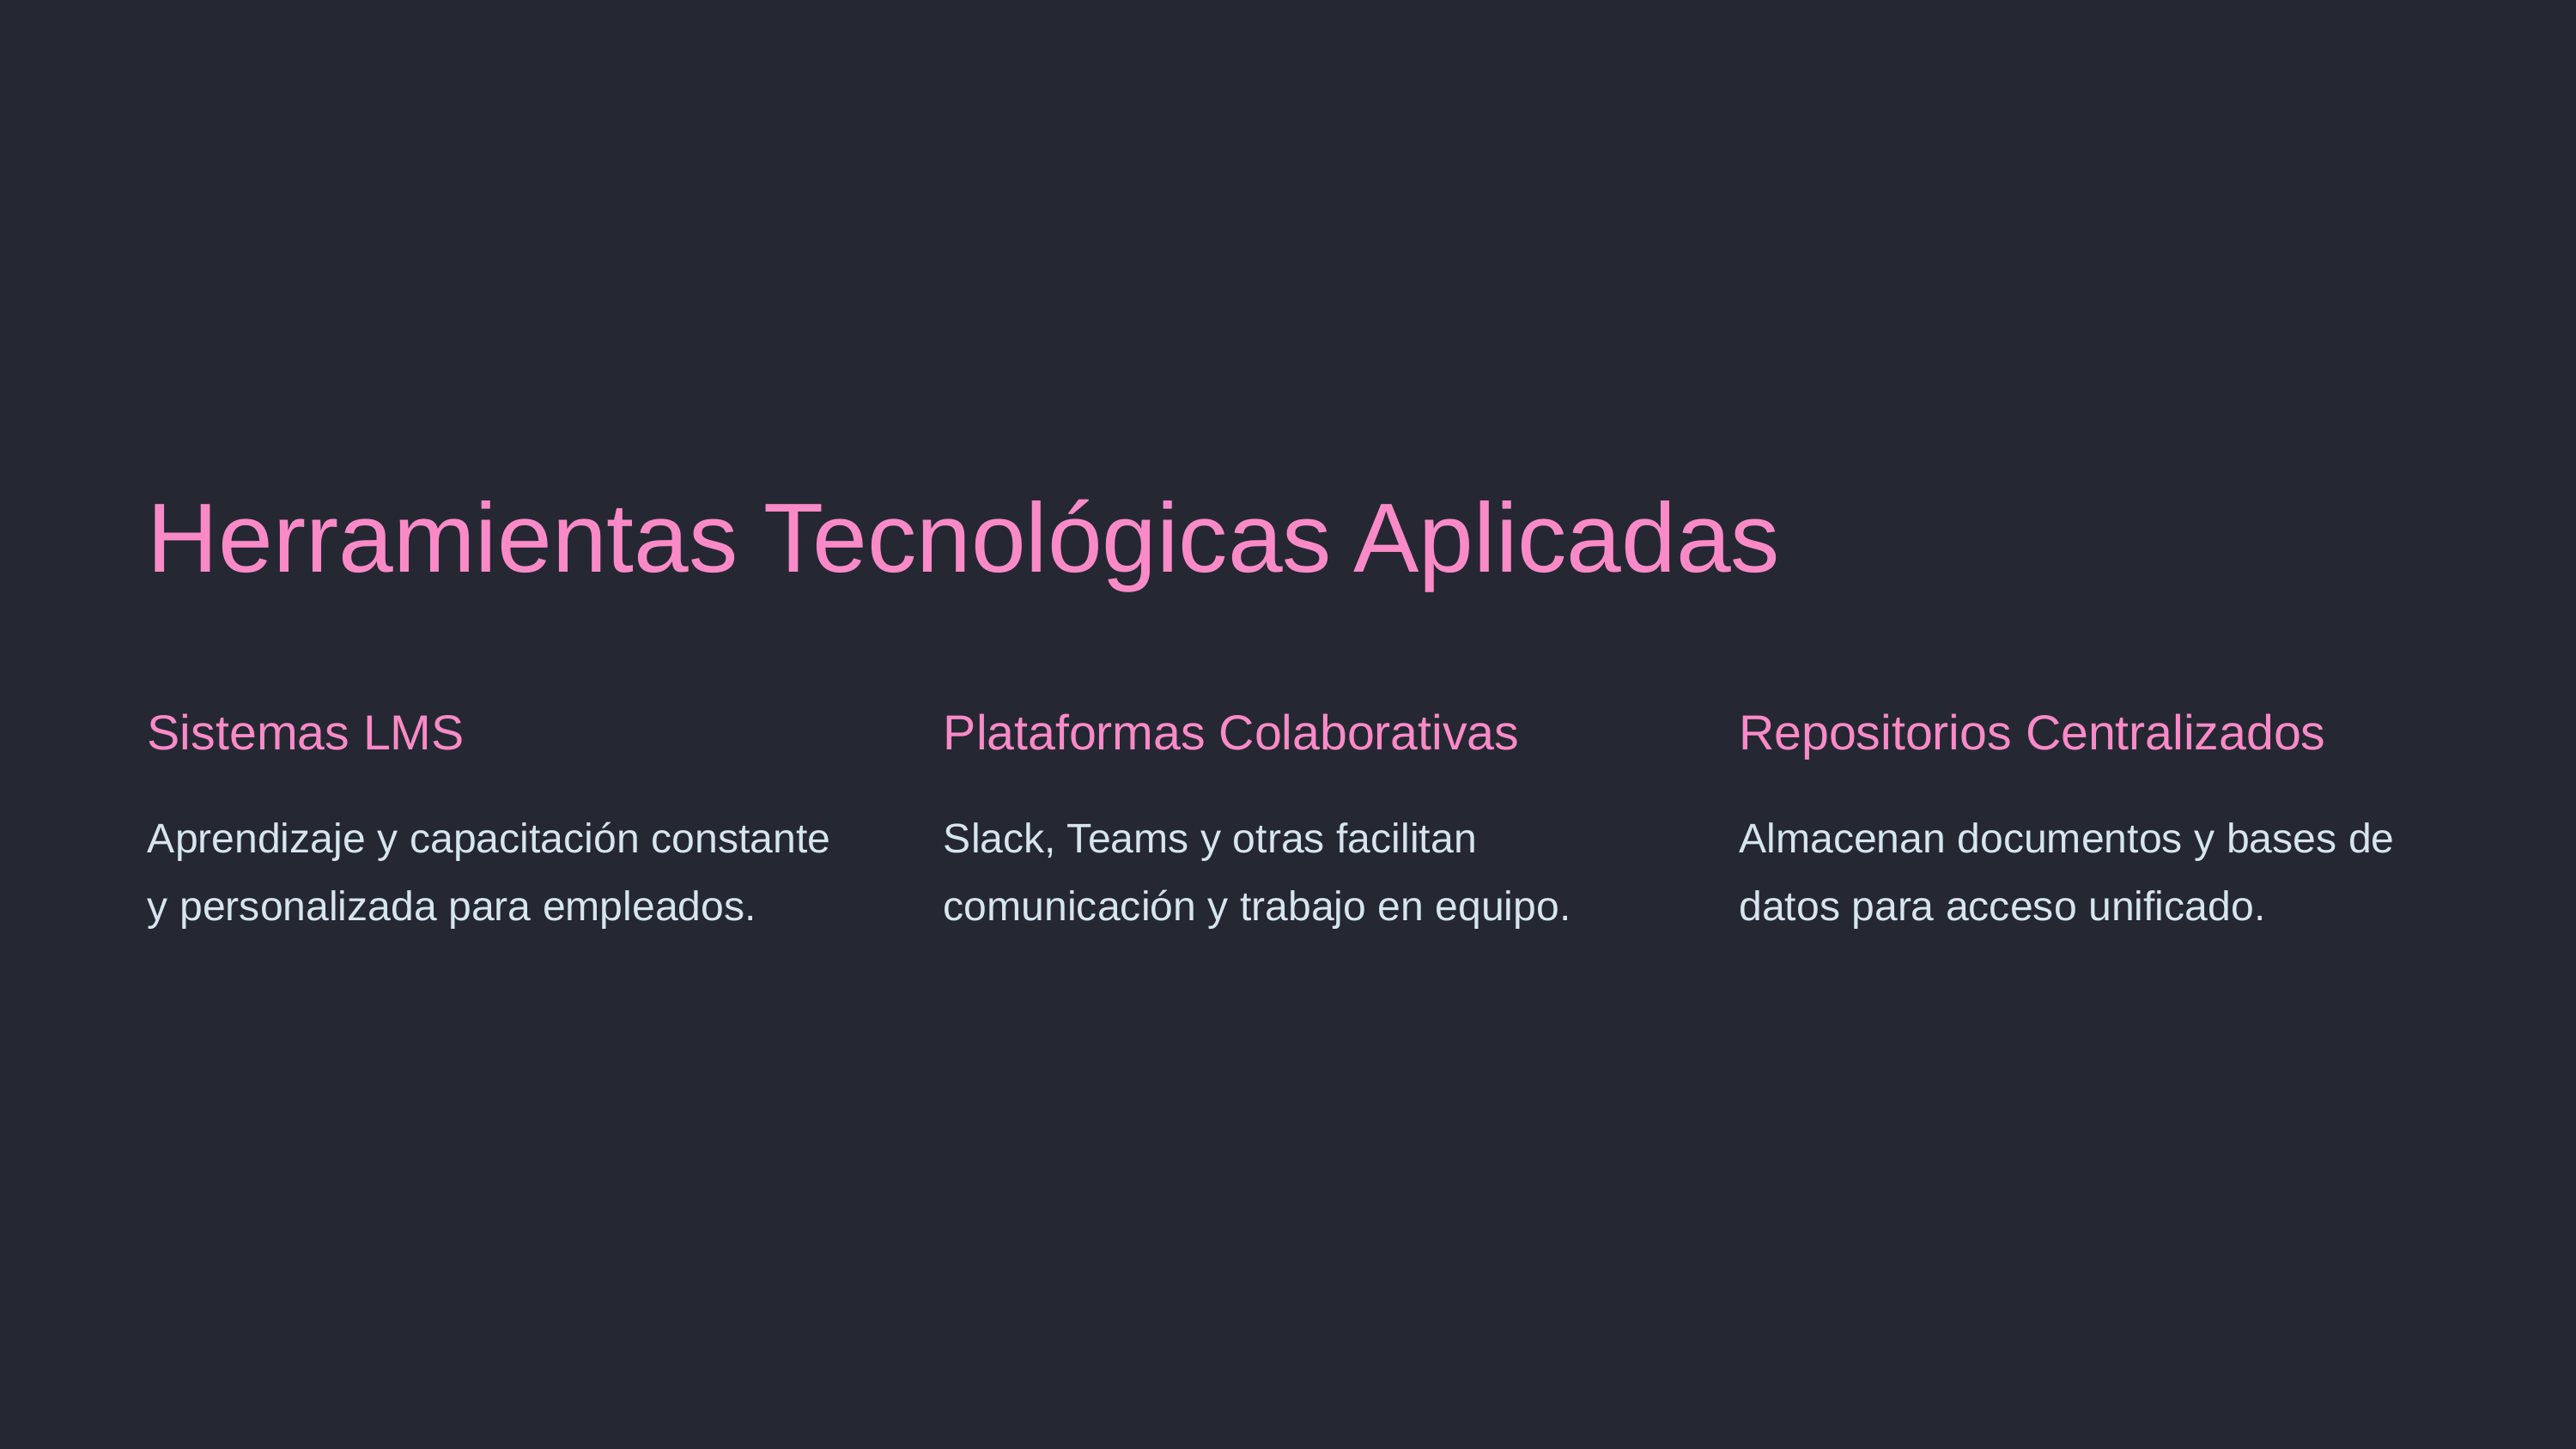

Herramientas Tecnológicas Aplicadas

Sistemas LMS

Plataformas Colaborativas

Repositorios Centralizados

Aprendizaje y capacitación constante y personalizada para empleados.

Slack, Teams y otras facilitan comunicación y trabajo en equipo.

Almacenan documentos y bases de datos para acceso unificado.